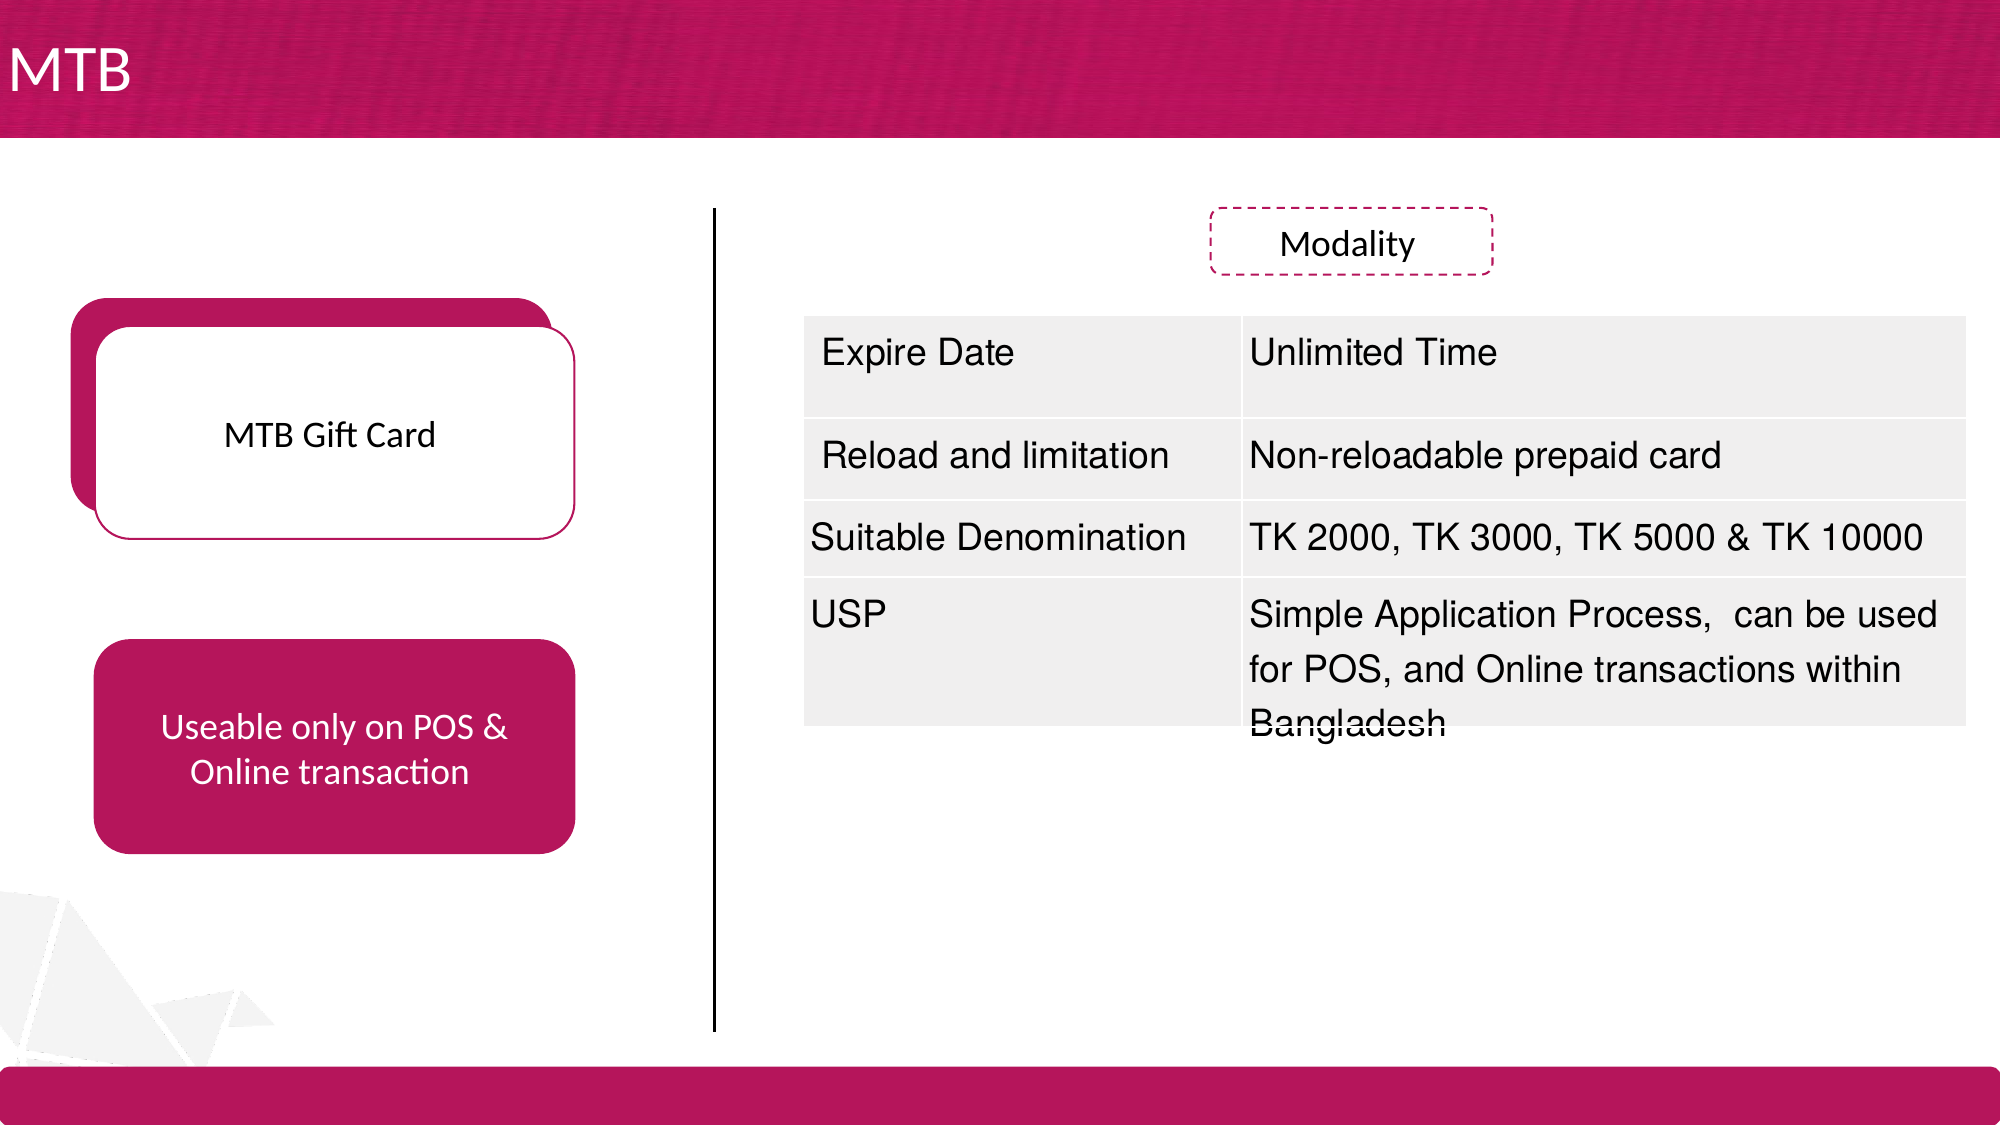

# MTB

Modality

| Expire Date | Unlimited Time |
| --- | --- |
| Reload and limitation | Non-reloadable prepaid card |
| Suitable Denomination | TK 2000, TK 3000, TK 5000 & TK 10000 |
| USP | Simple Application Process,  can be used for POS, and Online transactions within Bangladesh |
MTB Gift Card
Useable only on POS & Online transaction